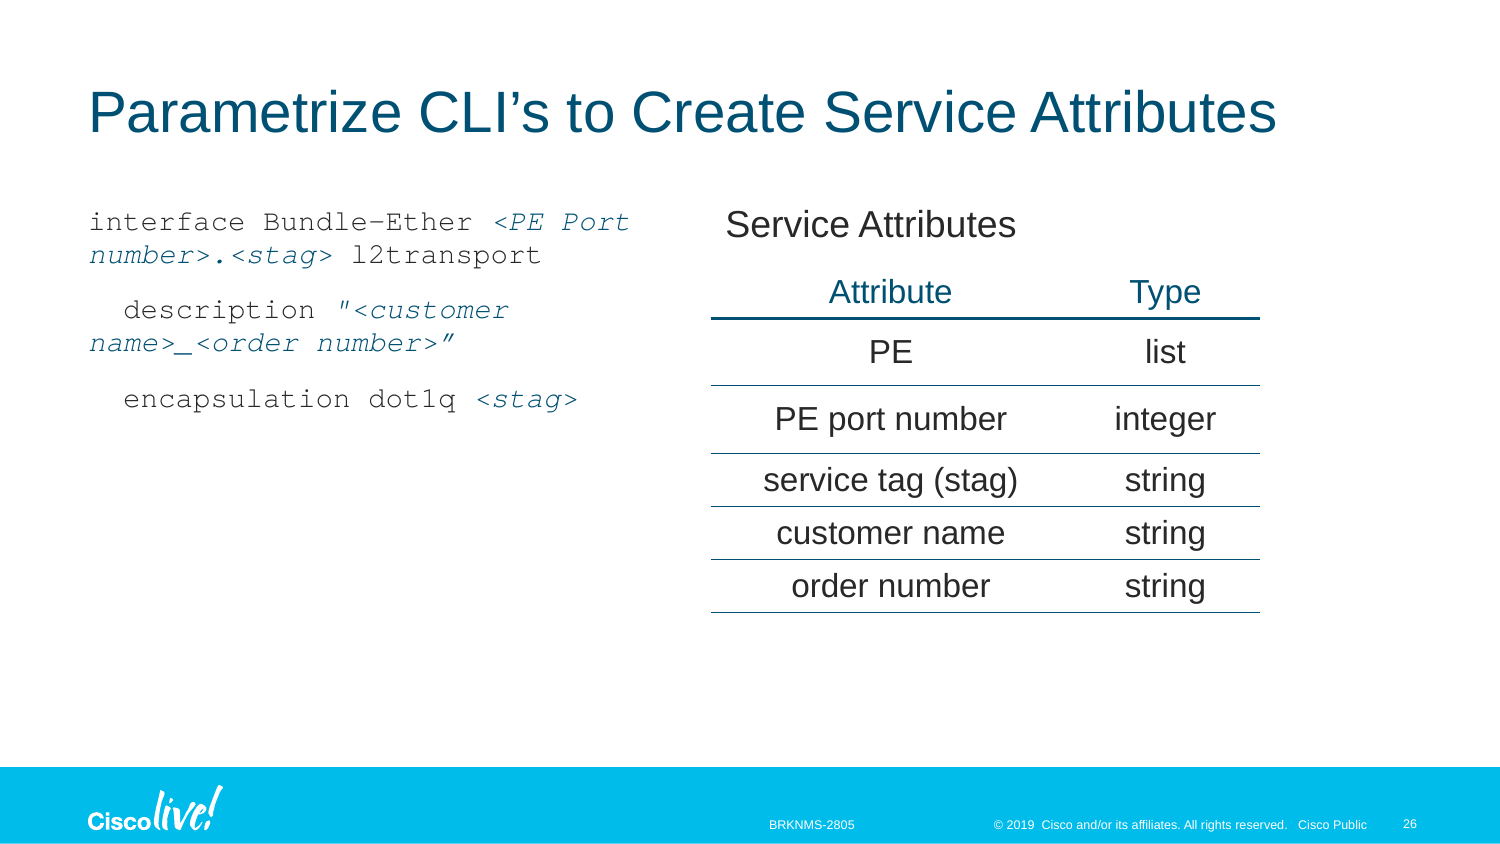

# Parametrize CLI’s to Create Service Attributes
interface Bundle-Ether <PE Port number>.<stag> l2transport
  description "<customer name>_<order number>”
  encapsulation dot1q <stag>

Service Attributes
| Attribute | Type |
| --- | --- |
| PE | list |
| PE port number | integer |
| service tag (stag) | string |
| customer name | string |
| order number | string |
26